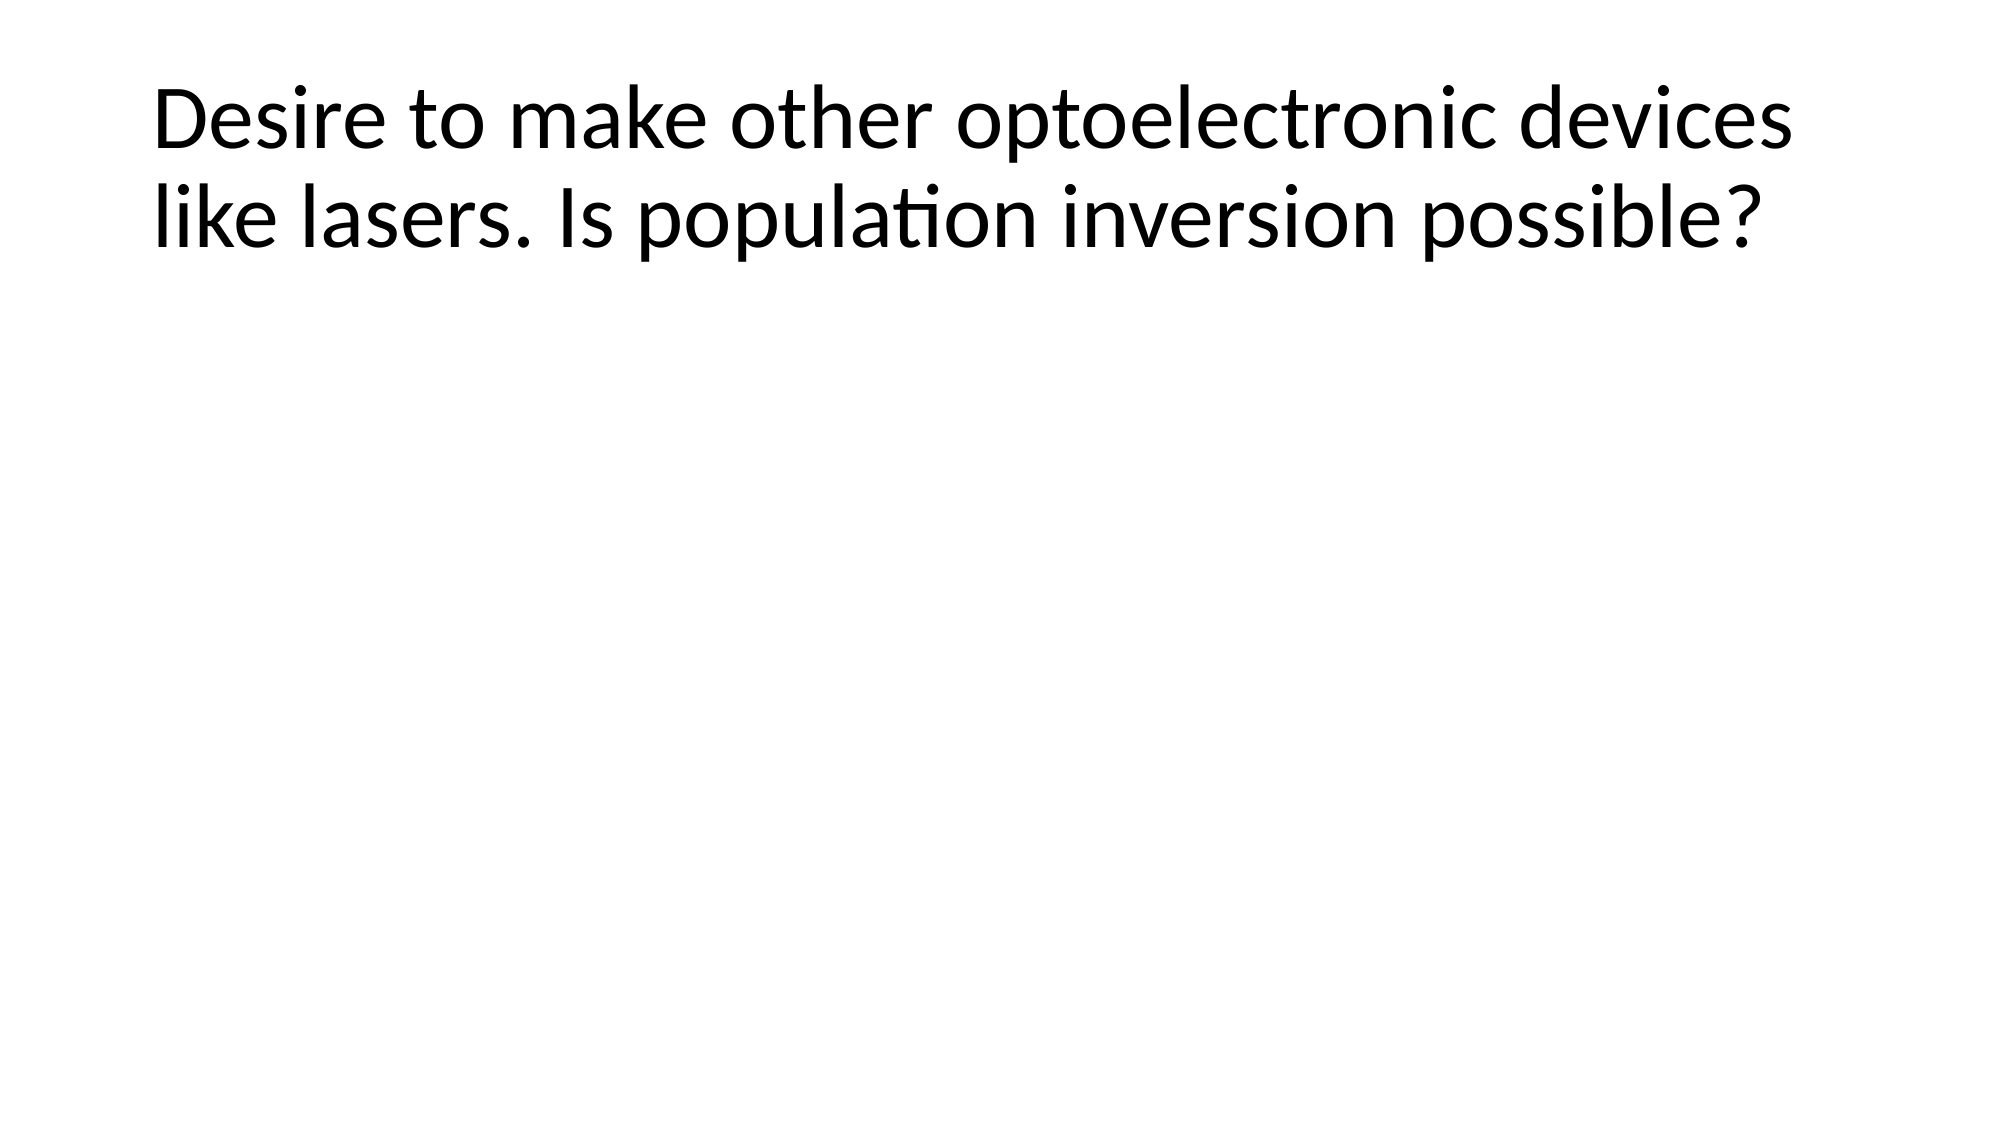

# Desire to make other optoelectronic devices like lasers. Is population inversion possible?